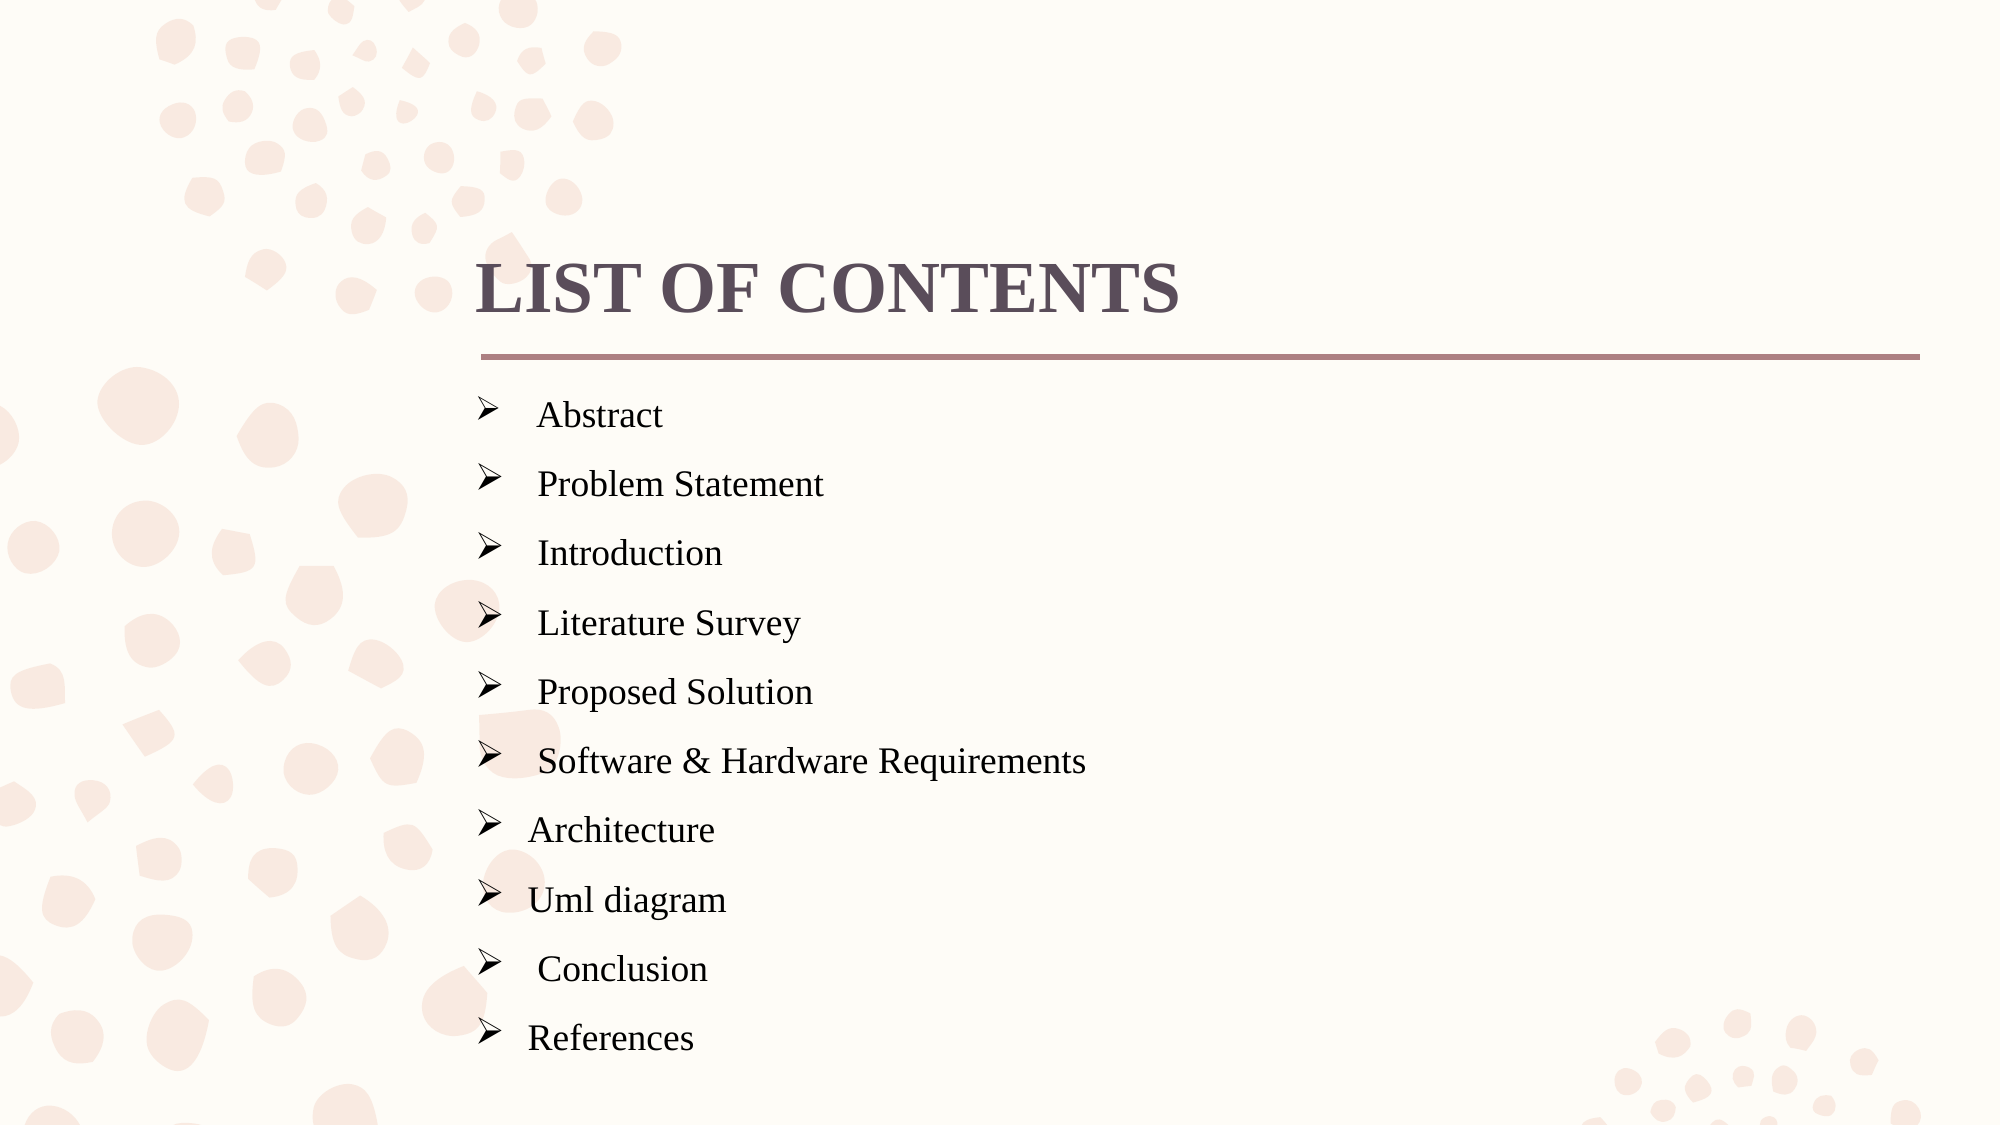

# LIST OF CONTENTS

 Abstract
 Problem Statement
 Introduction
 Literature Survey
 Proposed Solution
 Software & Hardware Requirements
Architecture
Uml diagram
 Conclusion
References